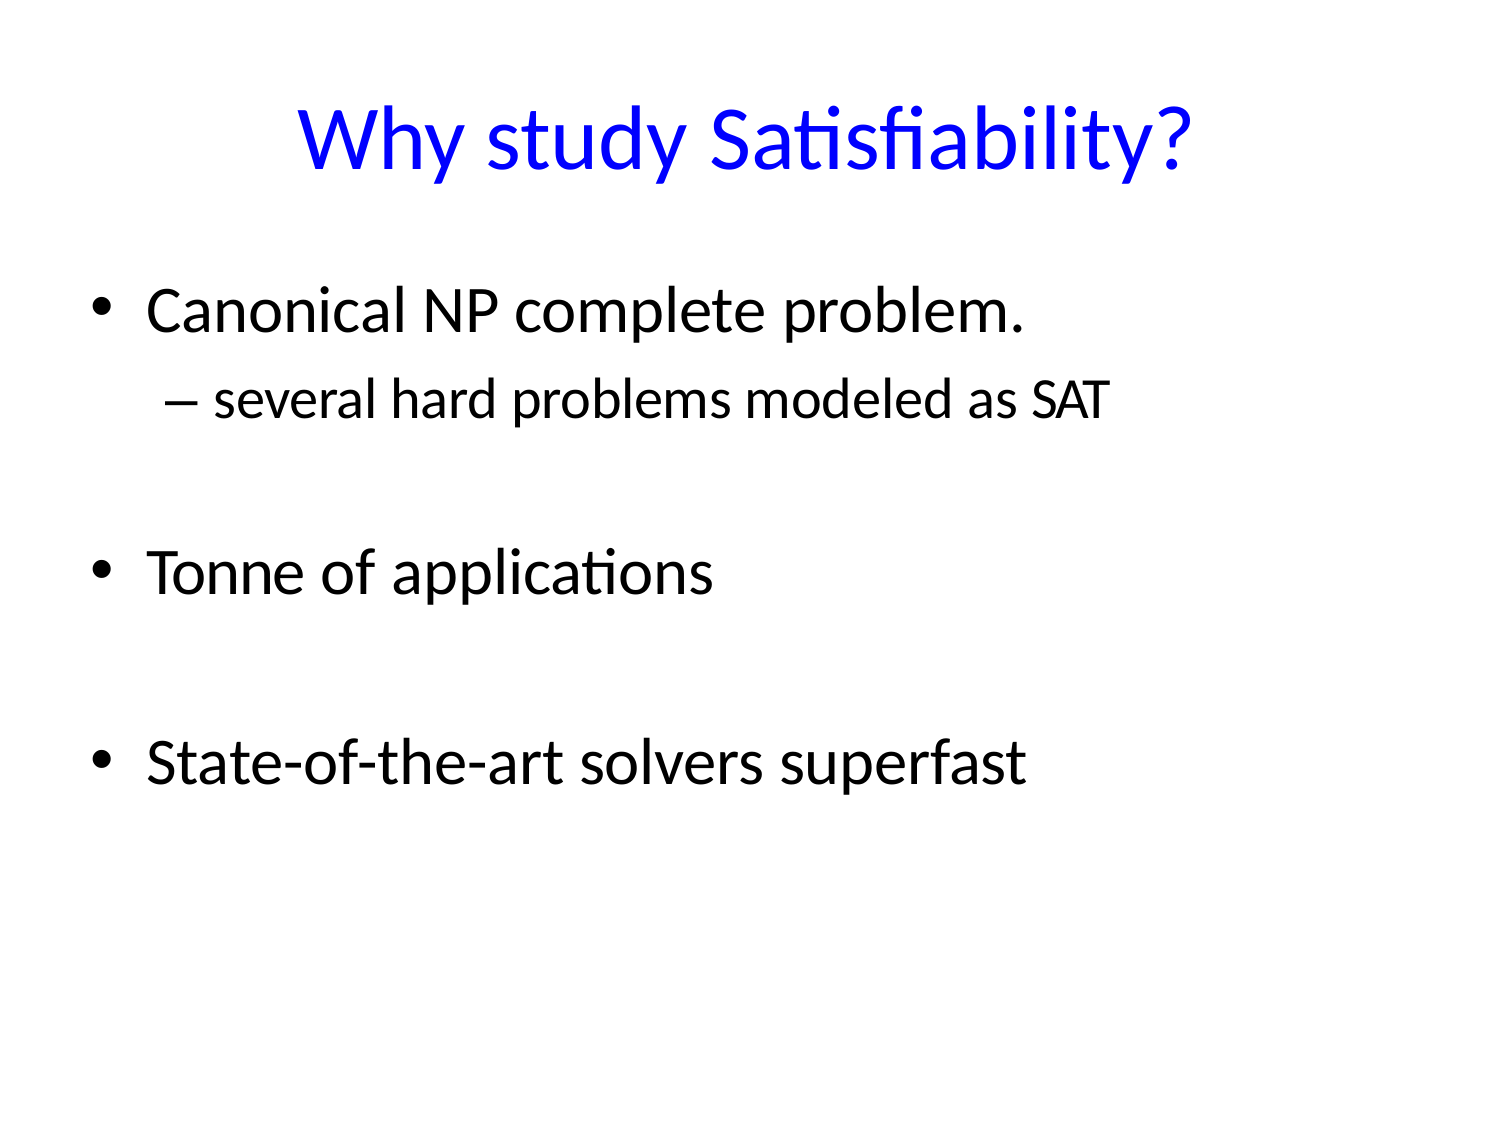

# Why study Satisfiability?
Canonical NP complete problem.
– several hard problems modeled as SAT

Tonne of applications

State-of-the-art solvers superfast